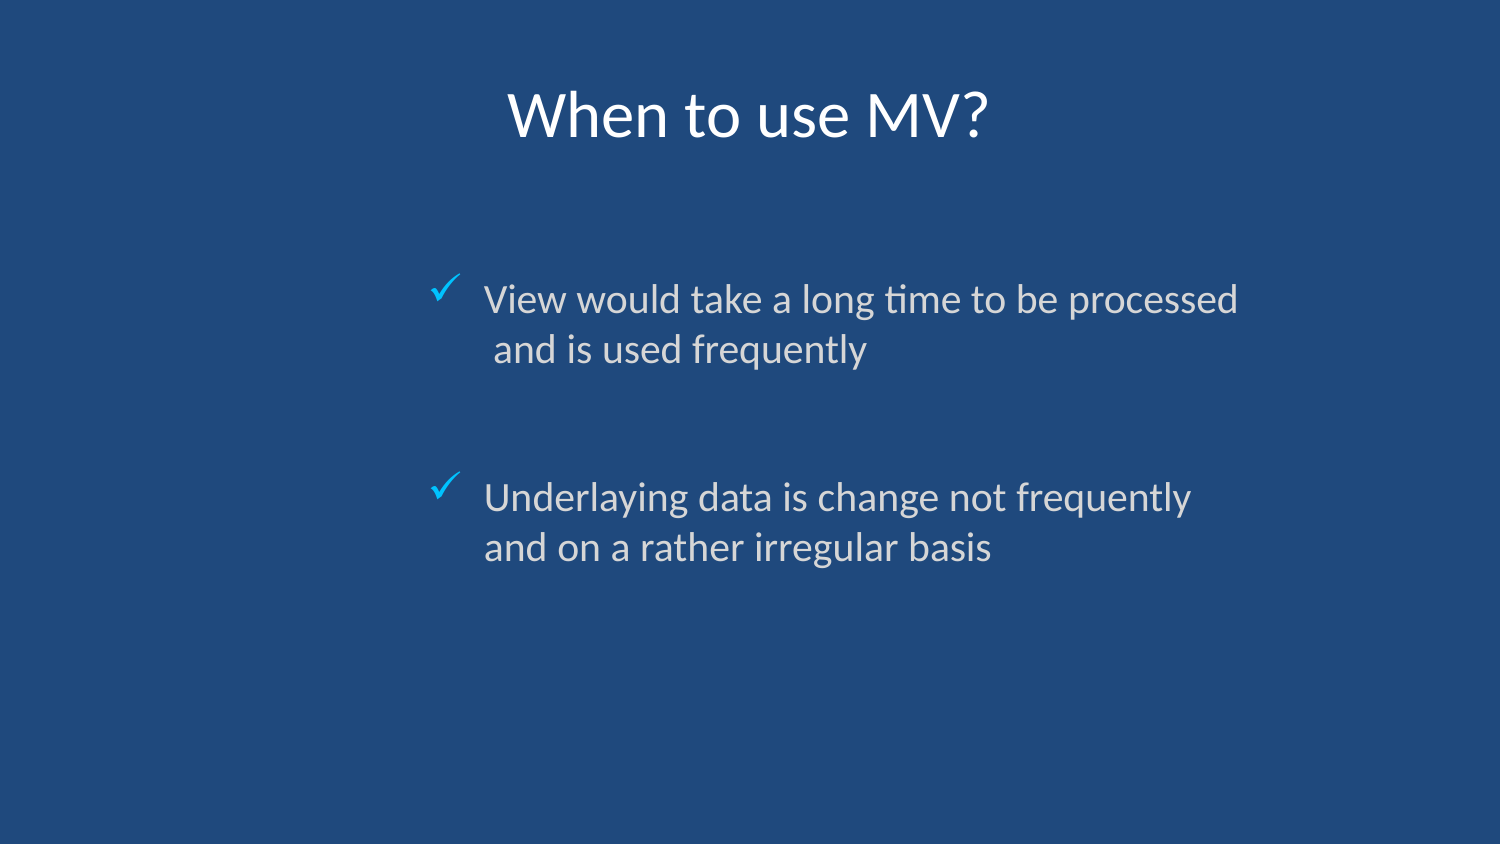

# When to use MV?
View would take a long time to be processed  and is used frequently

Underlaying data is change not frequently
and on a rather irregular basis